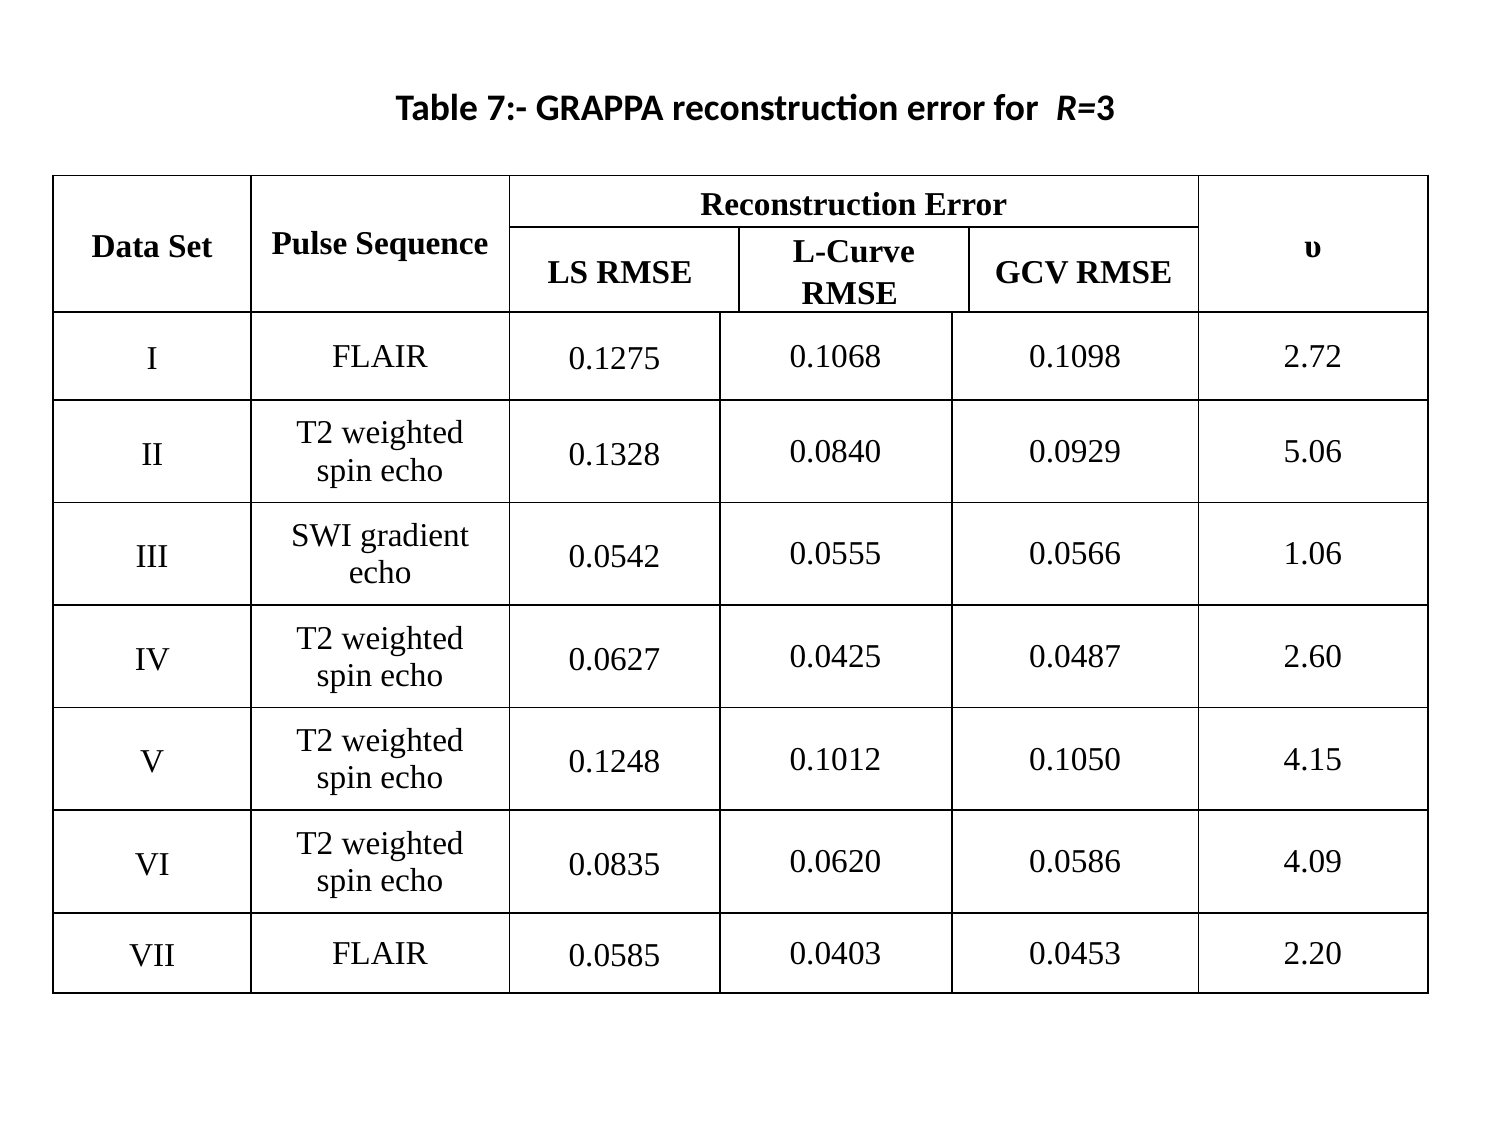

Table 7:- GRAPPA reconstruction error for  R=3
| Data Set | Pulse Sequence | Reconstruction Error |  |  |  |  | υ |
| --- | --- | --- | --- | --- | --- | --- | --- |
|  |  | LS RMSE |  | L-Curve RMSE |  | GCV RMSE |  |
| I | FLAIR | 0.1275 | 0.1068 |  | 0.1098 |  | 2.72 |
| II | T2 weighted spin echo | 0.1328 | 0.0840 |  | 0.0929 |  | 5.06 |
| III | SWI gradient echo | 0.0542 | 0.0555 |  | 0.0566 |  | 1.06 |
| IV | T2 weighted spin echo | 0.0627 | 0.0425 |  | 0.0487 |  | 2.60 |
| V | T2 weighted spin echo | 0.1248 | 0.1012 |  | 0.1050 |  | 4.15 |
| VI | T2 weighted spin echo | 0.0835 | 0.0620 |  | 0.0586 |  | 4.09 |
| VII | FLAIR | 0.0585 | 0.0403 |  | 0.0453 |  | 2.20 |